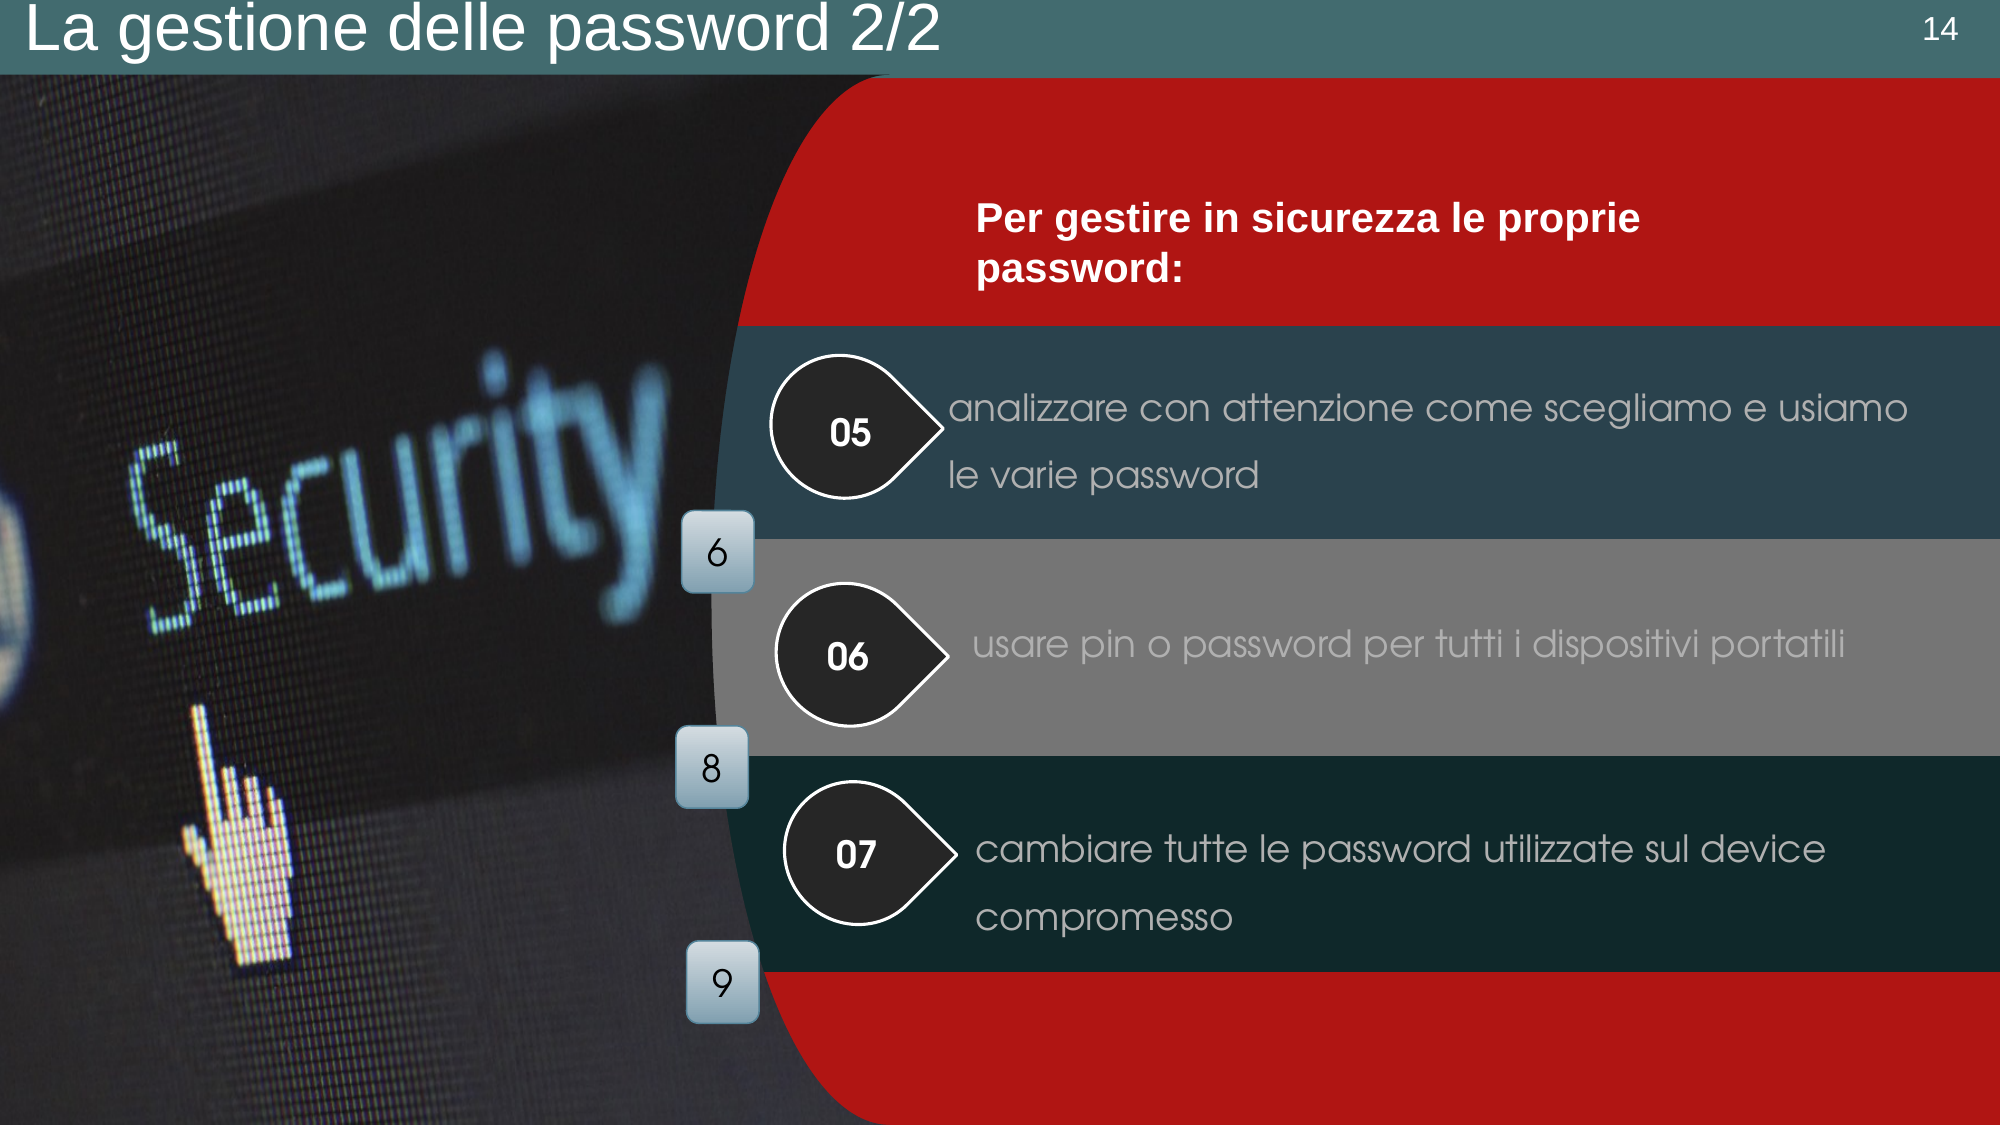

14
La gestione delle password 2/2
Note sviluppo:
https://pixabay.com/it/sicurezza-protezione-anti-virus-265130/

Per gestire in sicurezza le proprie password:

analizzare con attenzione come scegliamo e usiamo le varie password

05
6

usare pin o password per tutti i dispositivi portatili
06
8

cambiare tutte le password utilizzate sul device compromesso
07
9